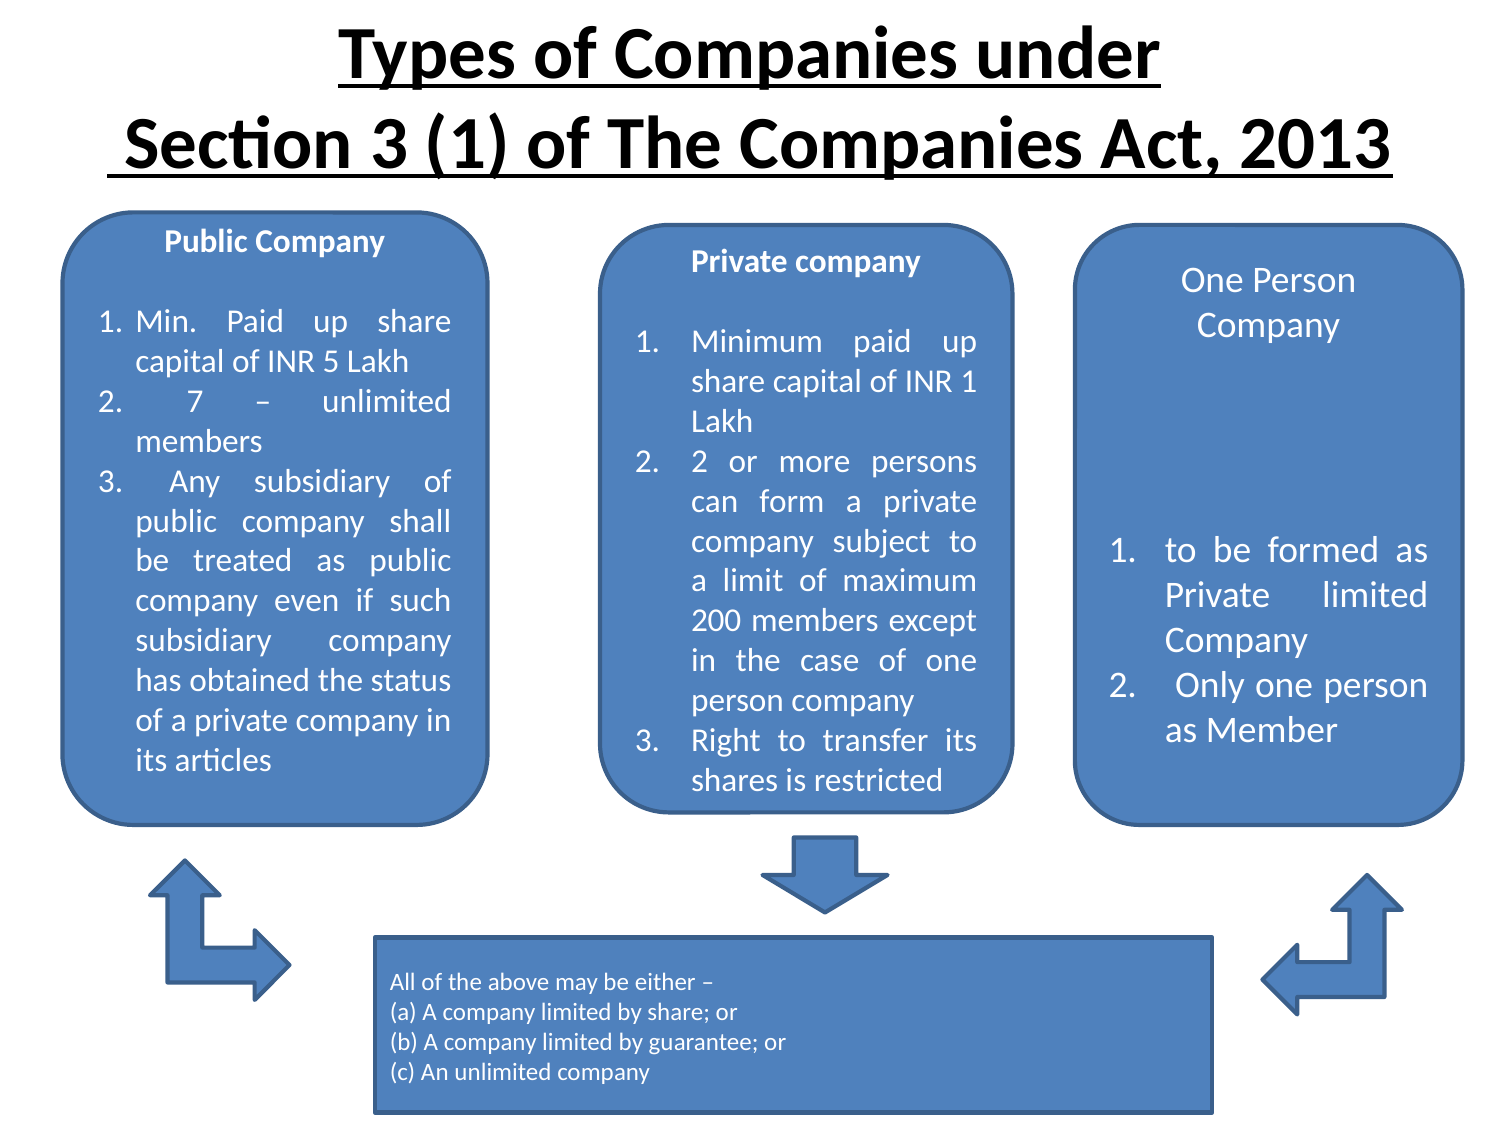

# Types of Companies under Section 3 (1) of The Companies Act, 2013
Public Company

Min. Paid up share capital of INR 5 Lakh
 7 – unlimited members
 Any subsidiary of public company shall be treated as public company even if such subsidiary company has obtained the status of a private company in its articles

Private company

Minimum paid up share capital of INR 1 Lakh
2 or more persons can form a private company subject to a limit of maximum 200 members except in the case of one person company
Right to transfer its shares is restricted
One Person Company

to be formed as Private limited Company
 Only one person as Member

All of the above may be either –
(a) A company limited by share; or
(b) A company limited by guarantee; or
(c) An unlimited company